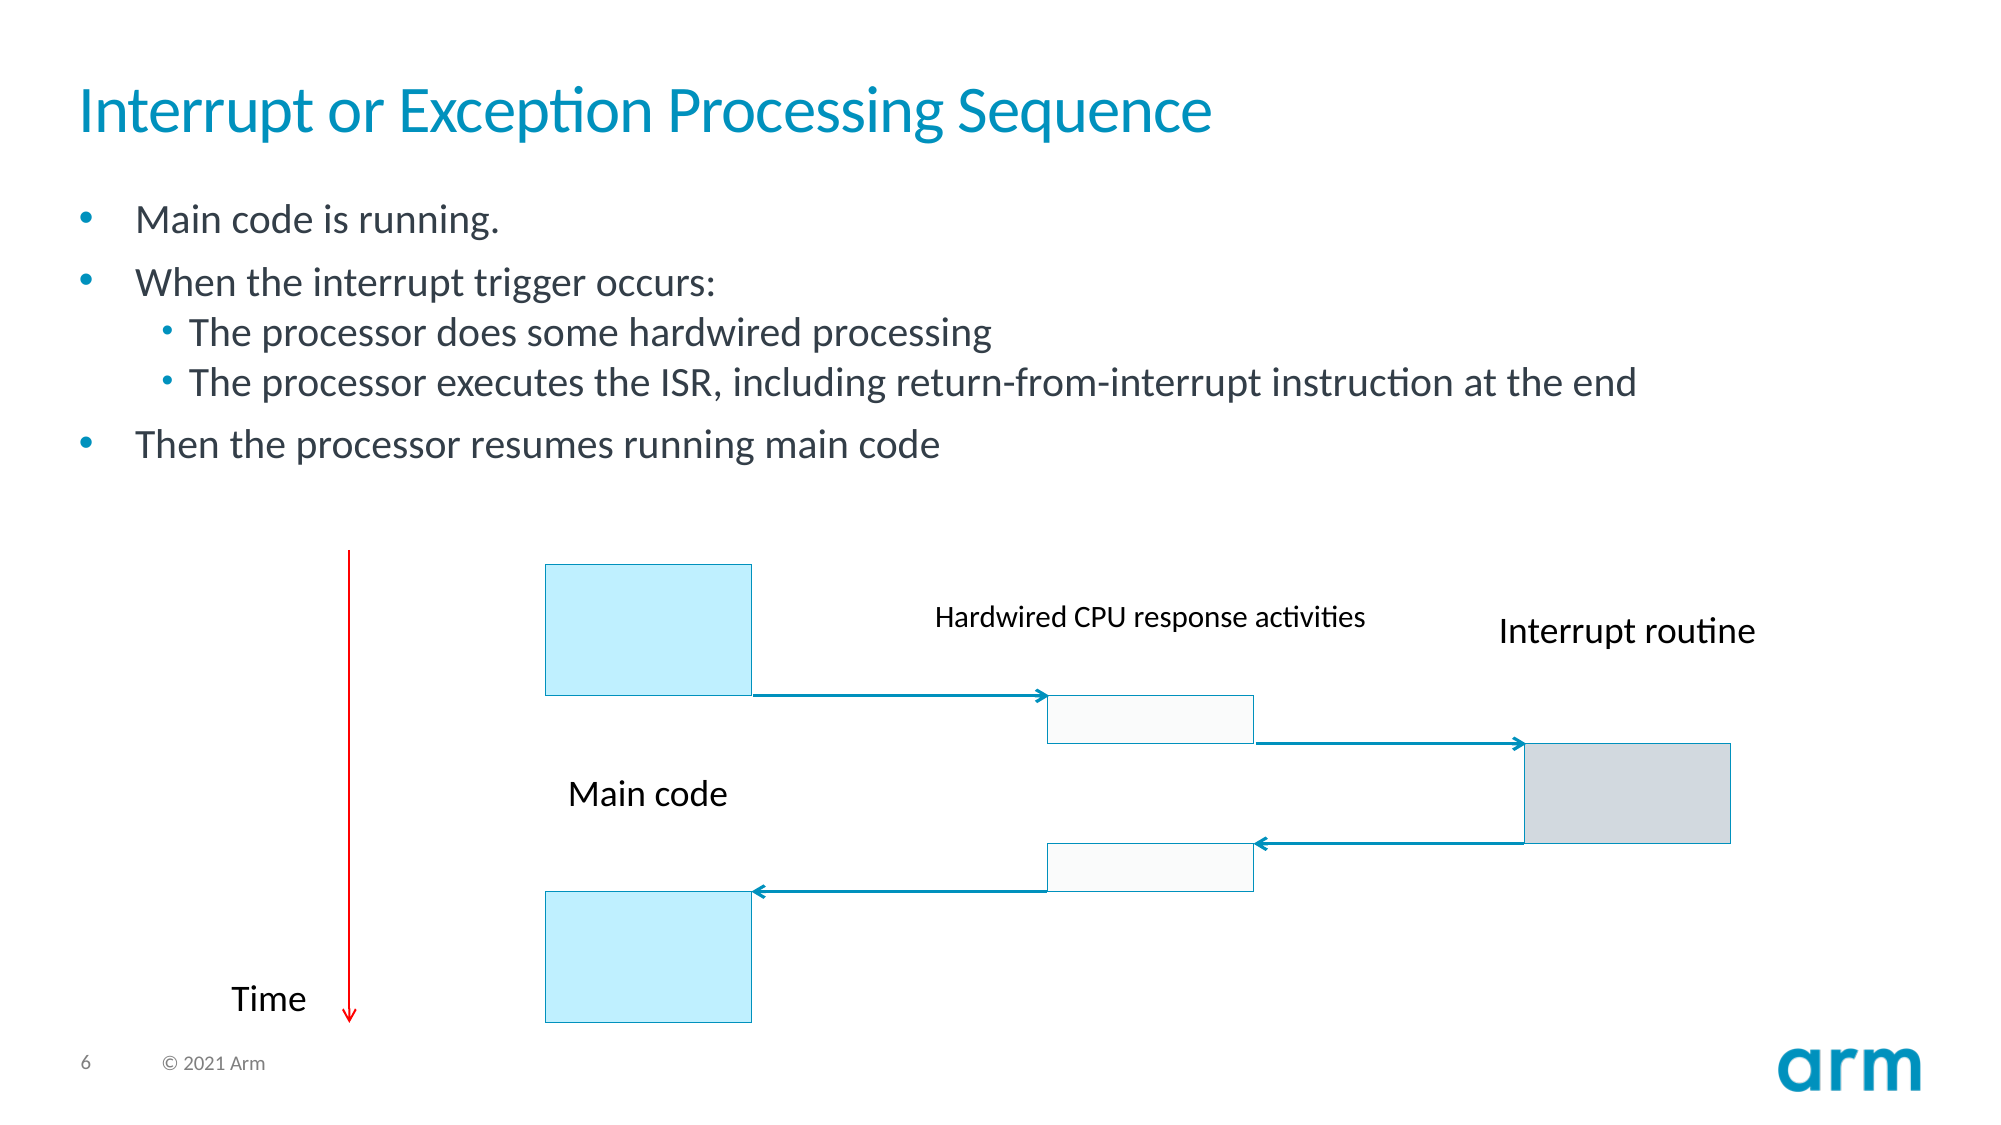

# Interrupt or Exception Processing Sequence
Main code is running.
When the interrupt trigger occurs:
The processor does some hardwired processing
The processor executes the ISR, including return-from-interrupt instruction at the end
Then the processor resumes running main code

Hardwired CPU response activities
Interrupt routine

Main code

Time